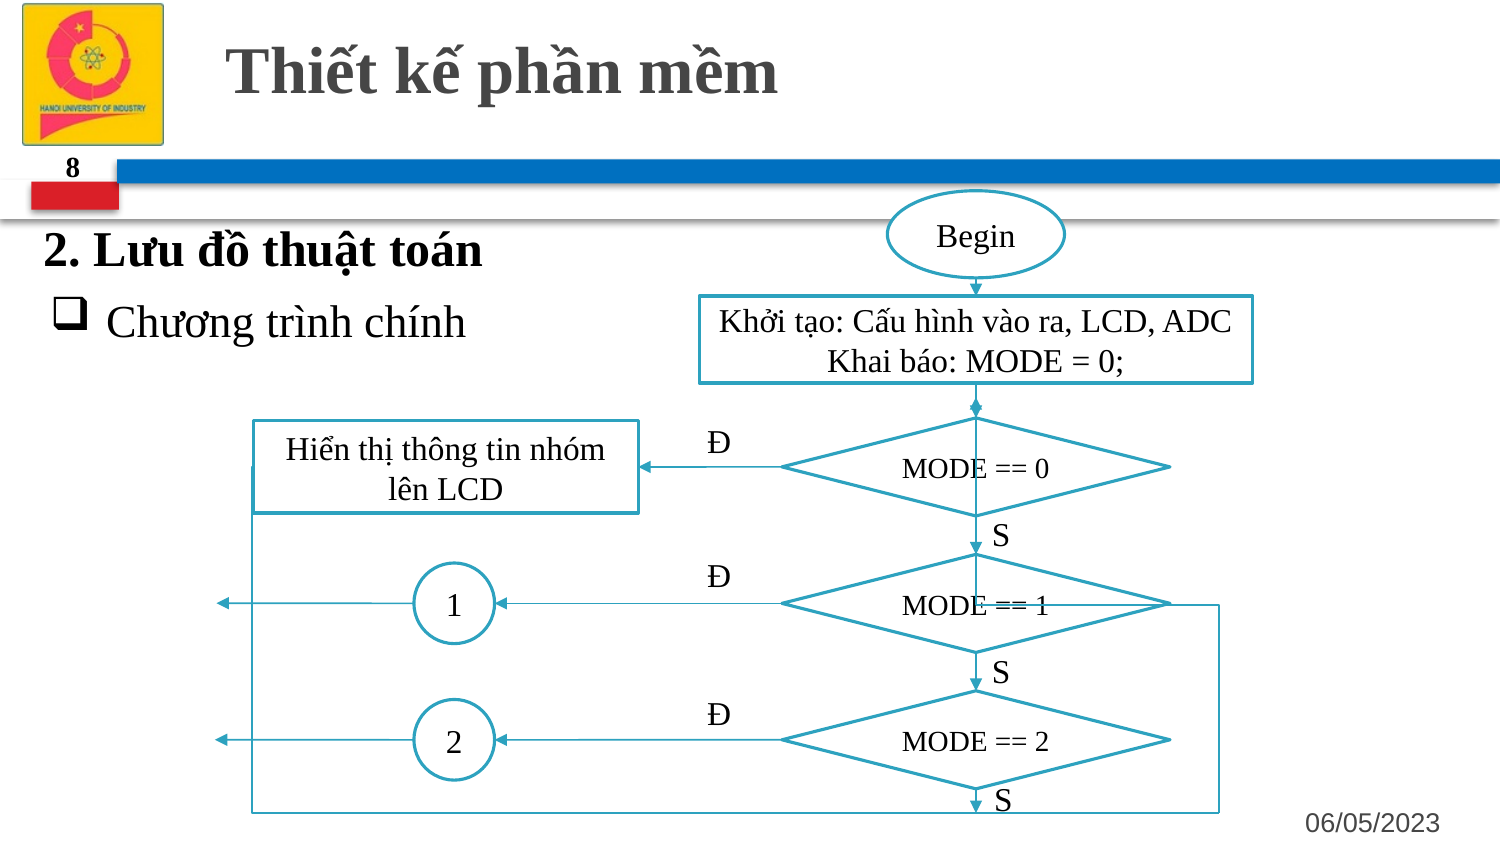

# Thiết kế phần mềm
8
Begin
Khởi tạo: Cấu hình vào ra, LCD, ADC
Khai báo: MODE = 0;
Đ
MODE == 0
Hiển thị thông tin nhóm lên LCD
S
Đ
MODE == 1
1
S
Đ
MODE == 2
2
S
2. Lưu đồ thuật toán
Chương trình chính

06/05/2023